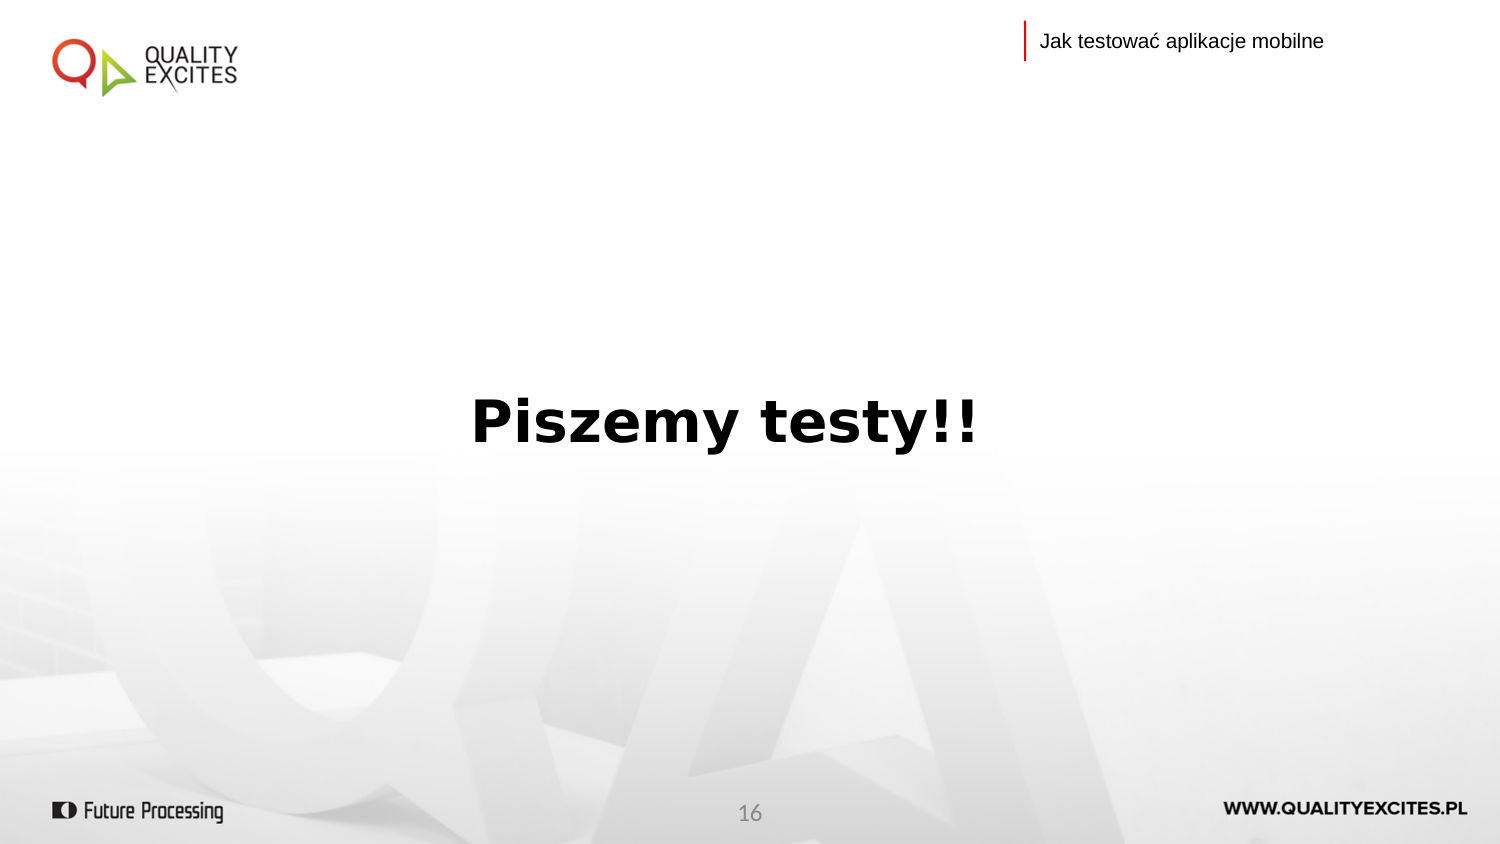

Jak testować aplikacje mobilne

Piszemy testy!!
16